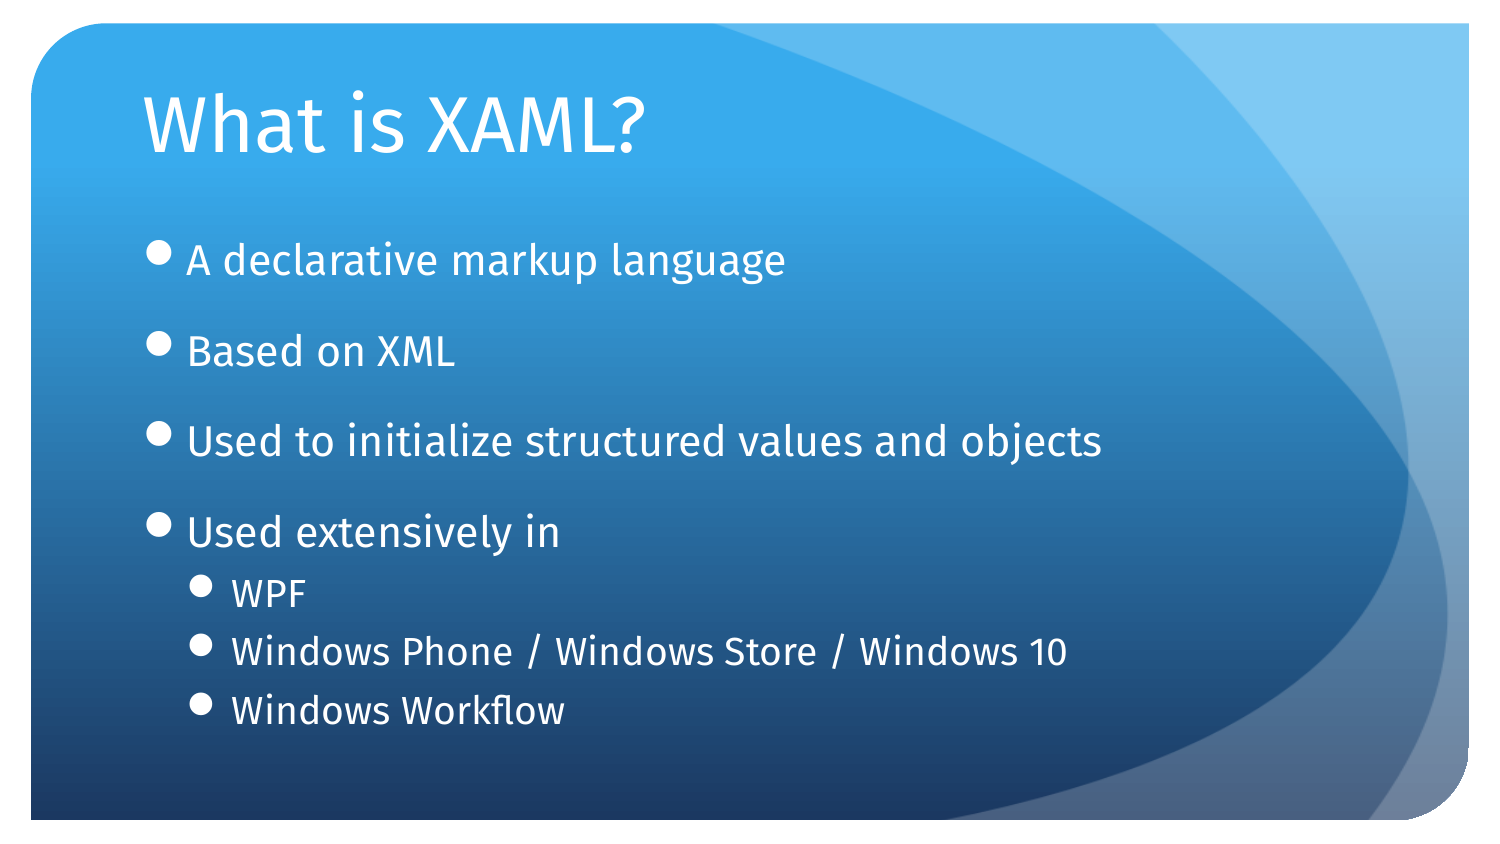

# What is XAML?
A declarative markup language
Based on XML
Used to initialize structured values and objects
Used extensively in
WPF
Windows Phone / Windows Store / Windows 10
Windows Workflow